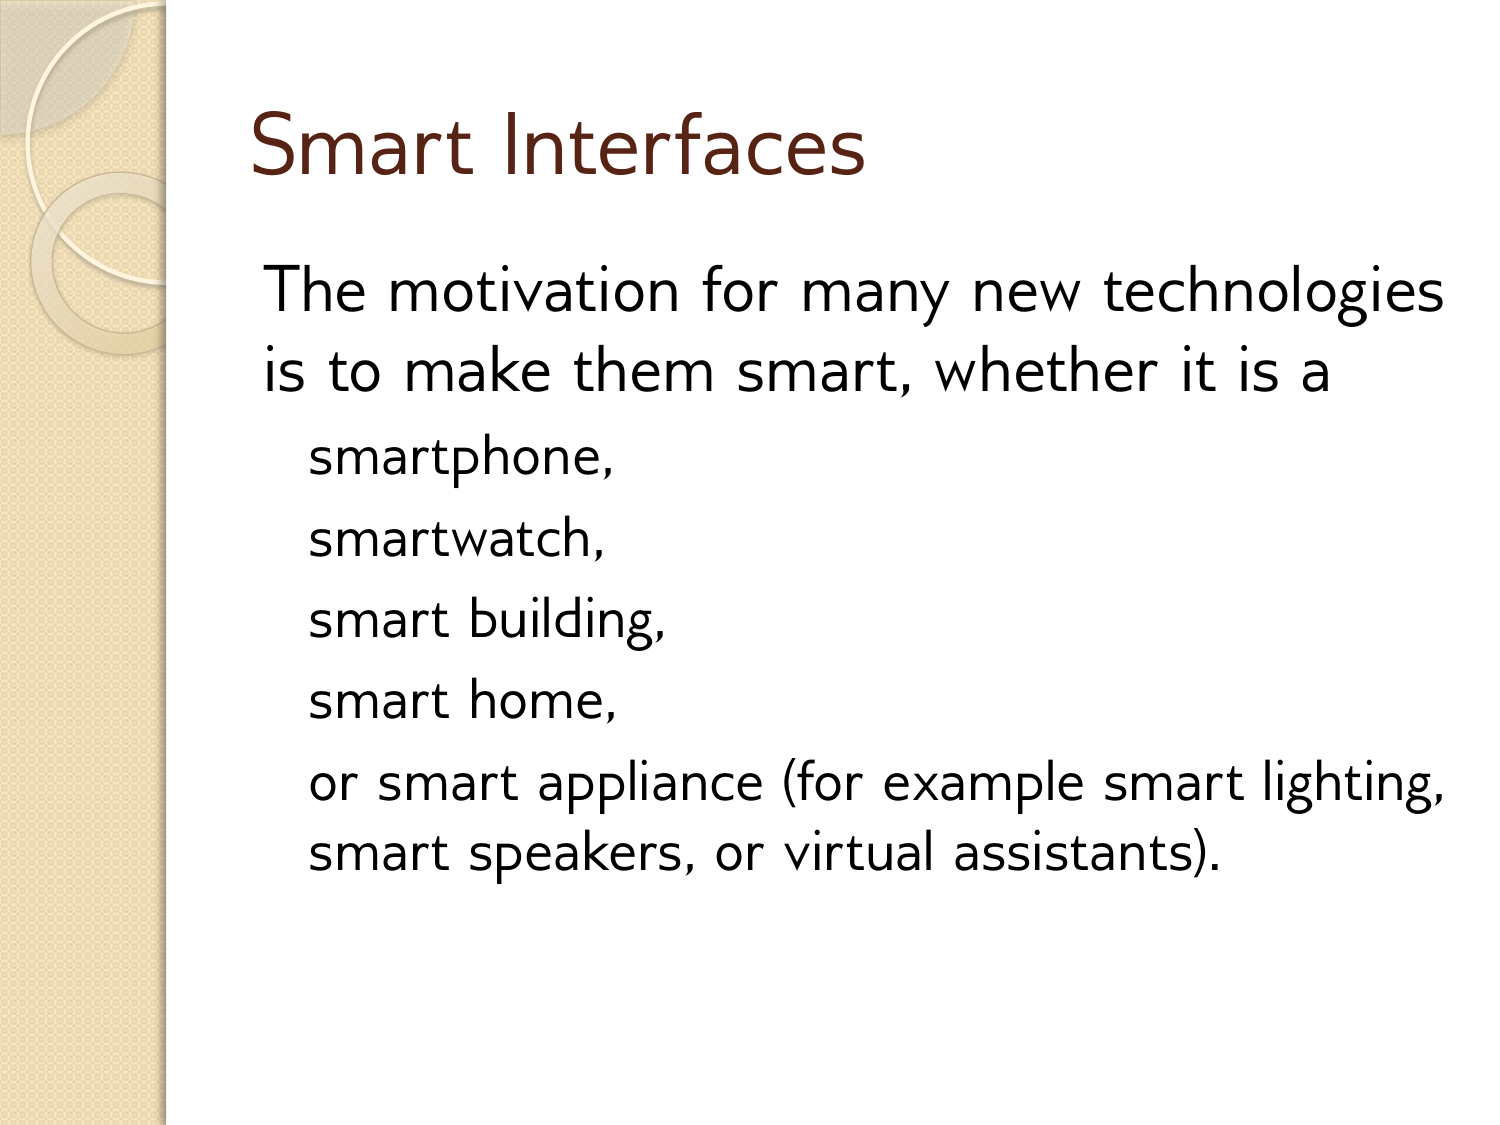

# Smart Interfaces
The motivation for many new technologies is to make them smart, whether it is a
smartphone,
smartwatch,
smart building,
smart home,
or smart appliance (for example smart lighting, smart speakers, or virtual assistants).